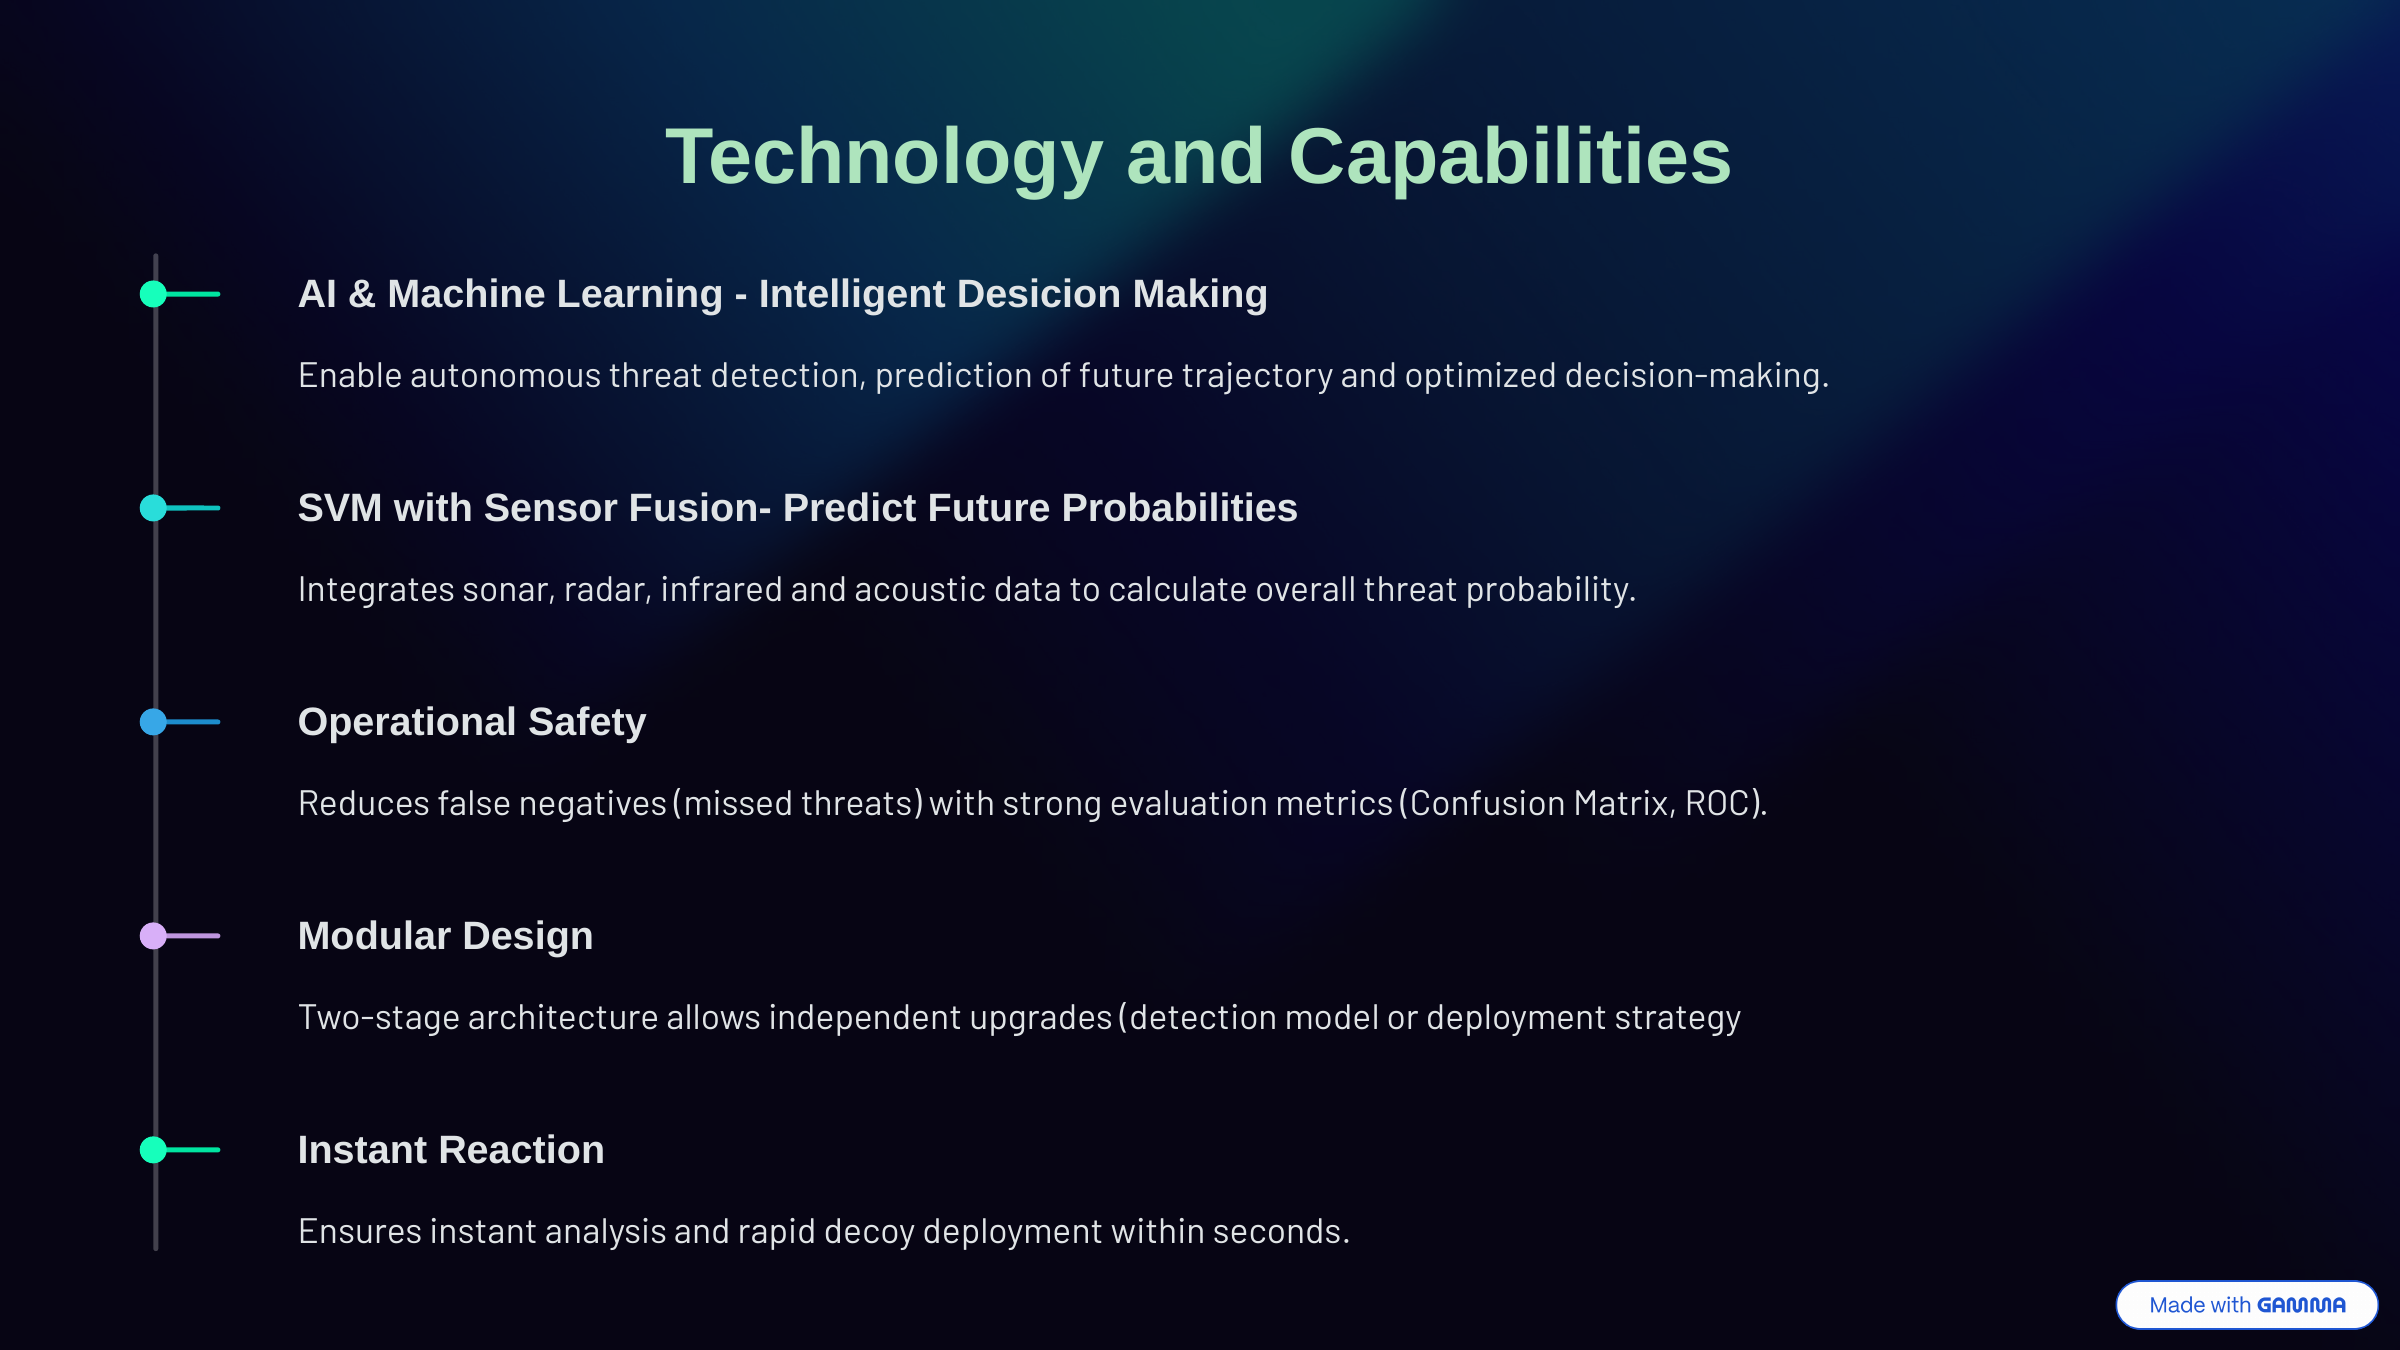

Technology and Capabilities

AI & Machine Learning - Intelligent Desicion Making

Enable autonomous threat detection, prediction of future trajectory and optimized decision-making.
SVM with Sensor Fusion- Predict Future Probabilities

Integrates sonar, radar, infrared and acoustic data to calculate overall threat probability.
Operational Safety

Reduces false negatives (missed threats) with strong evaluation metrics (Confusion Matrix, ROC).
Modular Design

Two-stage architecture allows independent upgrades (detection model or deployment strategy
Instant Reaction

Ensures instant analysis and rapid decoy deployment within seconds.